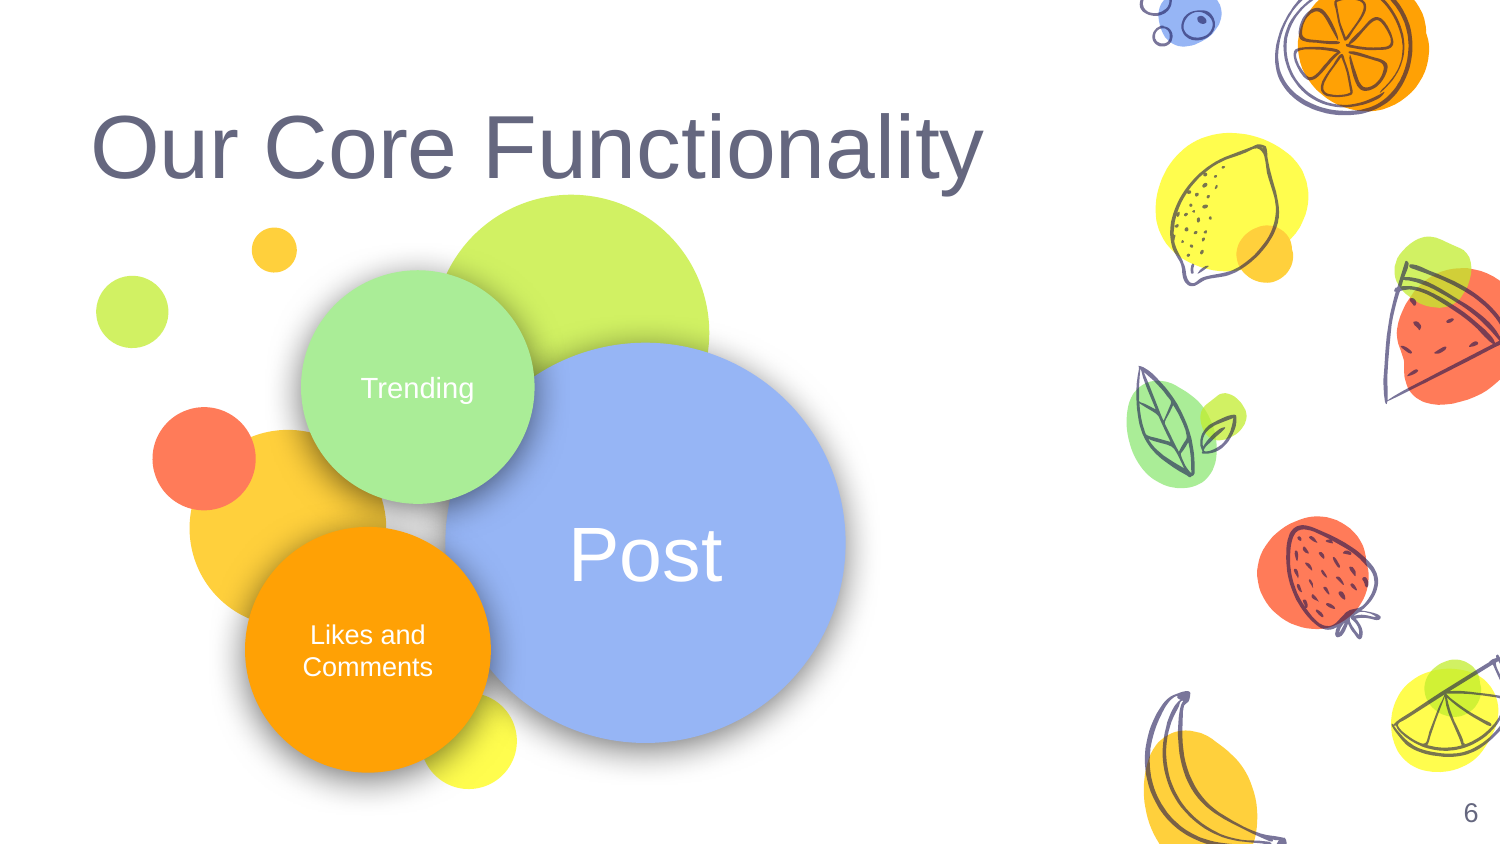

# Our Core Functionality

Trending

Post

Likes and Comments
6